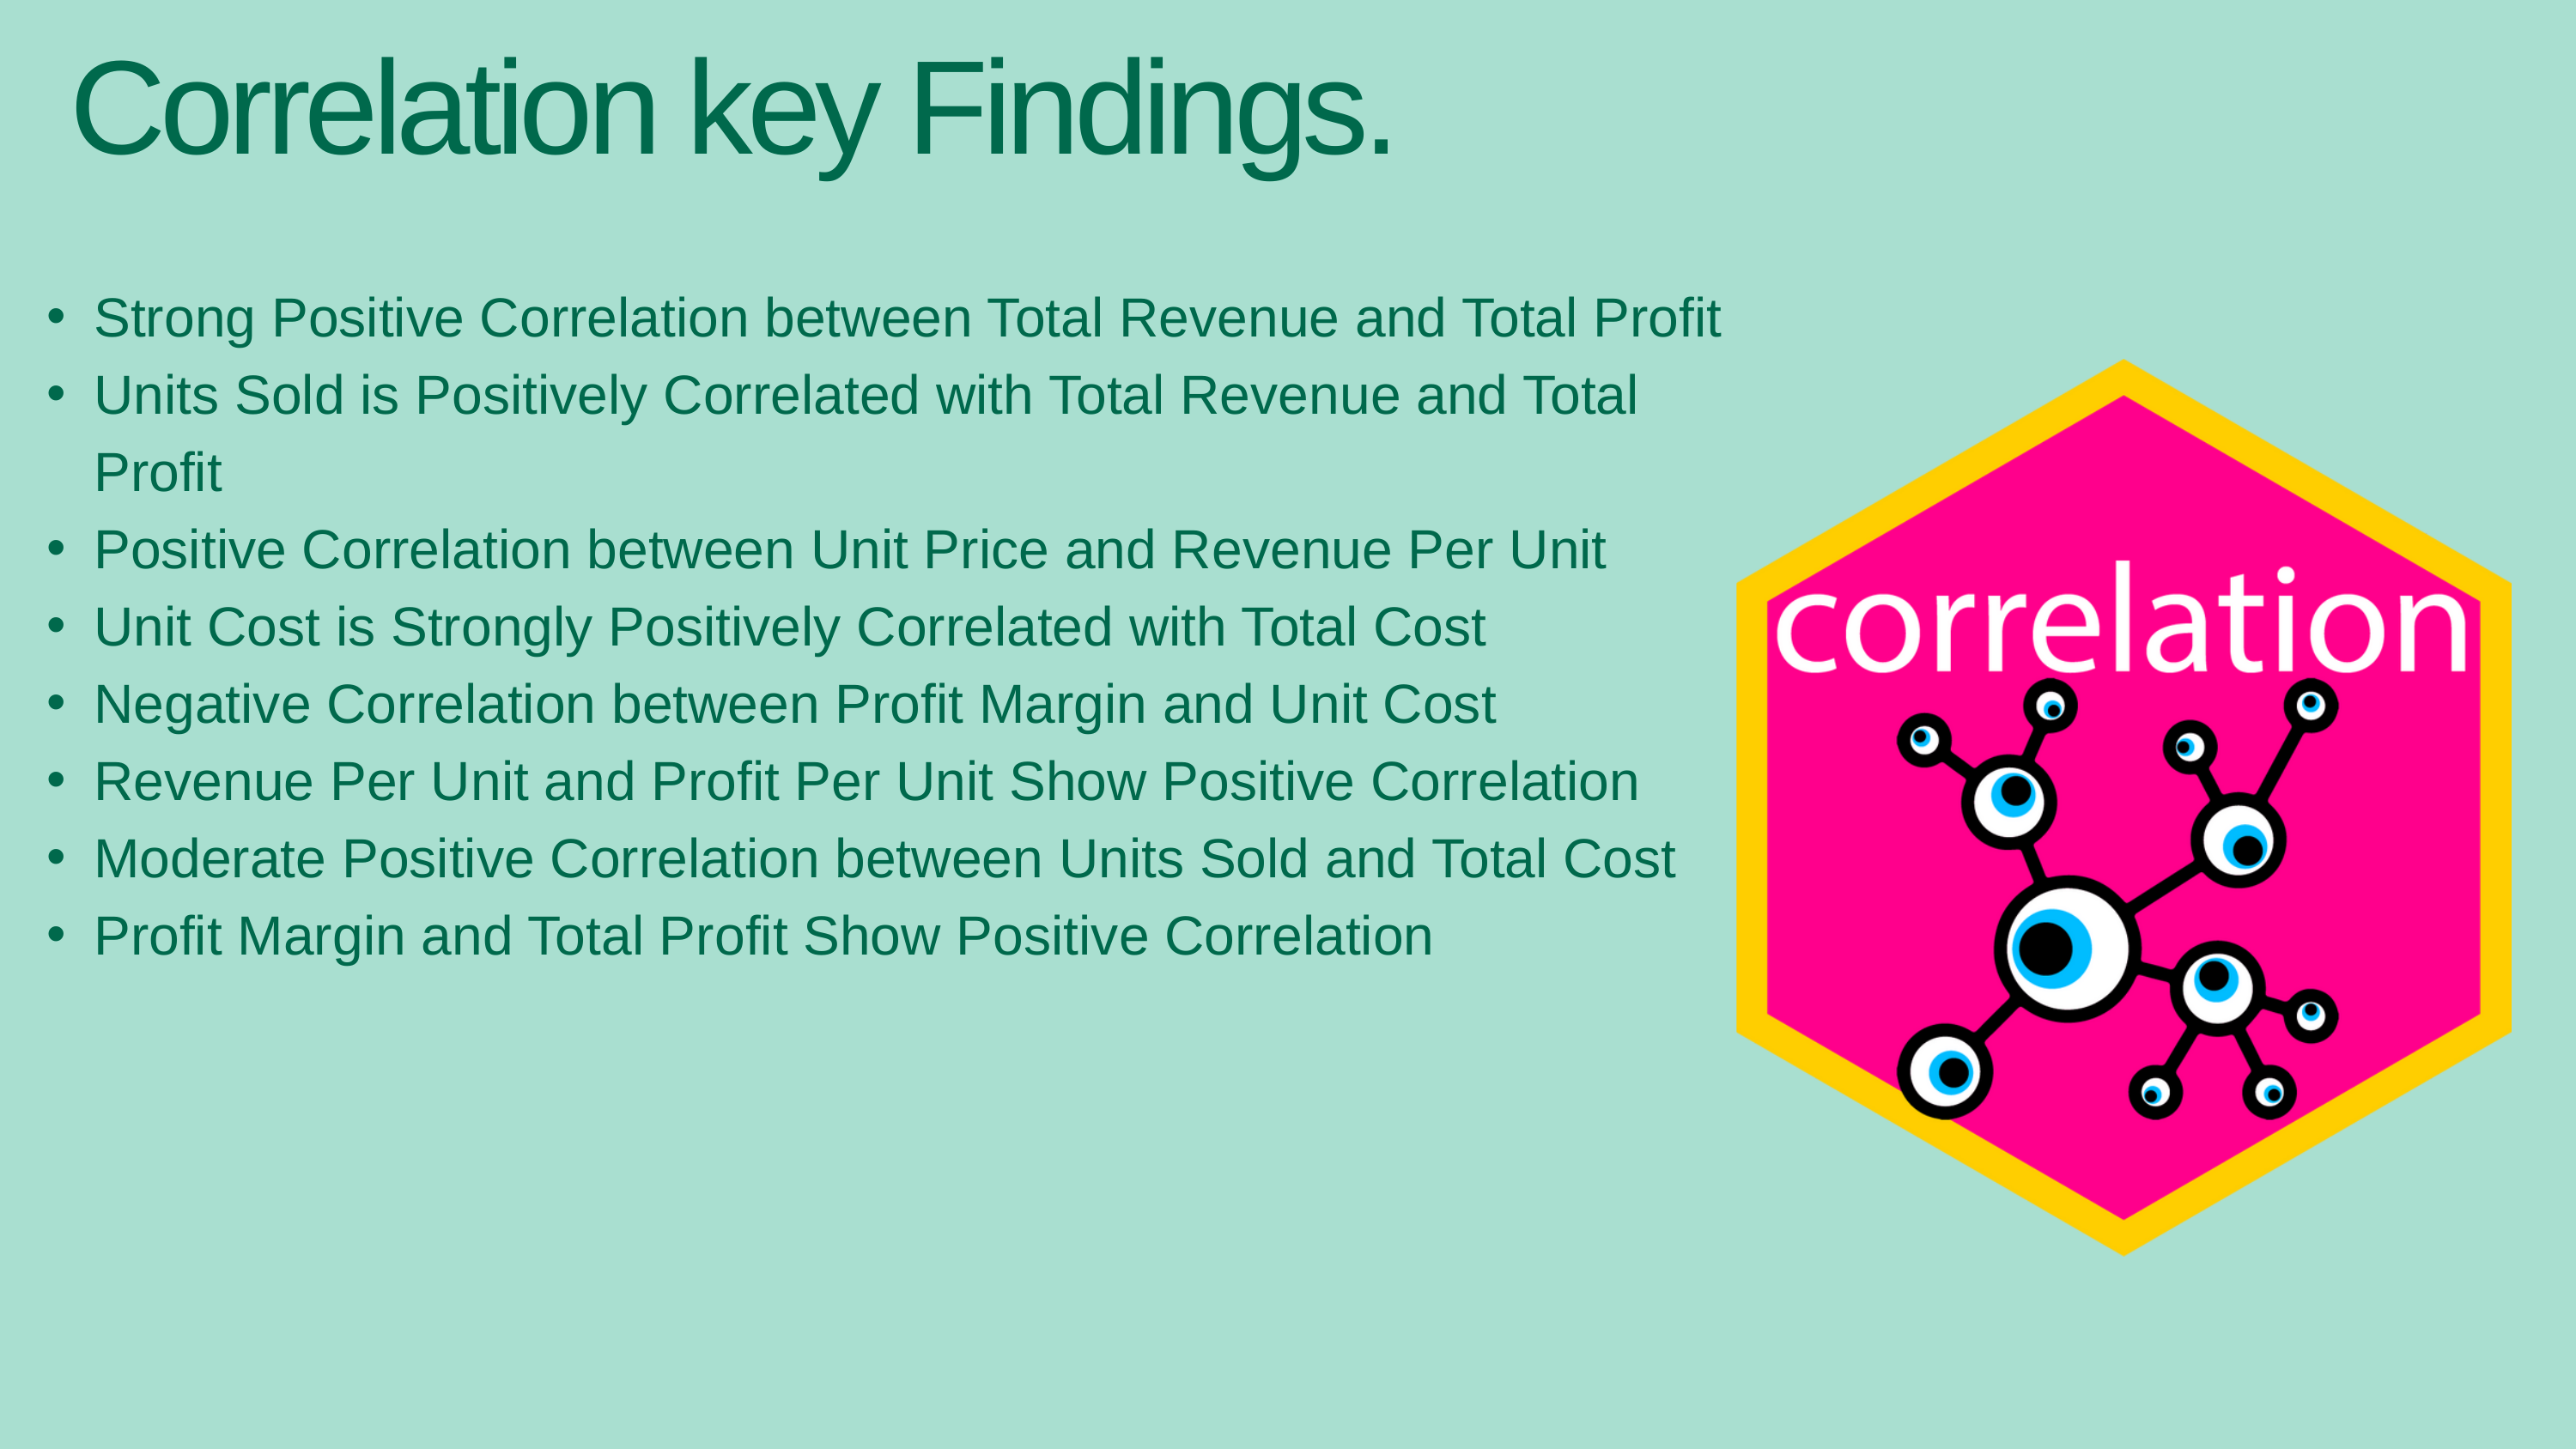

Correlation key Findings.
Strong Positive Correlation between Total Revenue and Total Profit
Units Sold is Positively Correlated with Total Revenue and Total Profit
Positive Correlation between Unit Price and Revenue Per Unit
Unit Cost is Strongly Positively Correlated with Total Cost
Negative Correlation between Profit Margin and Unit Cost
Revenue Per Unit and Profit Per Unit Show Positive Correlation
Moderate Positive Correlation between Units Sold and Total Cost
Profit Margin and Total Profit Show Positive Correlation